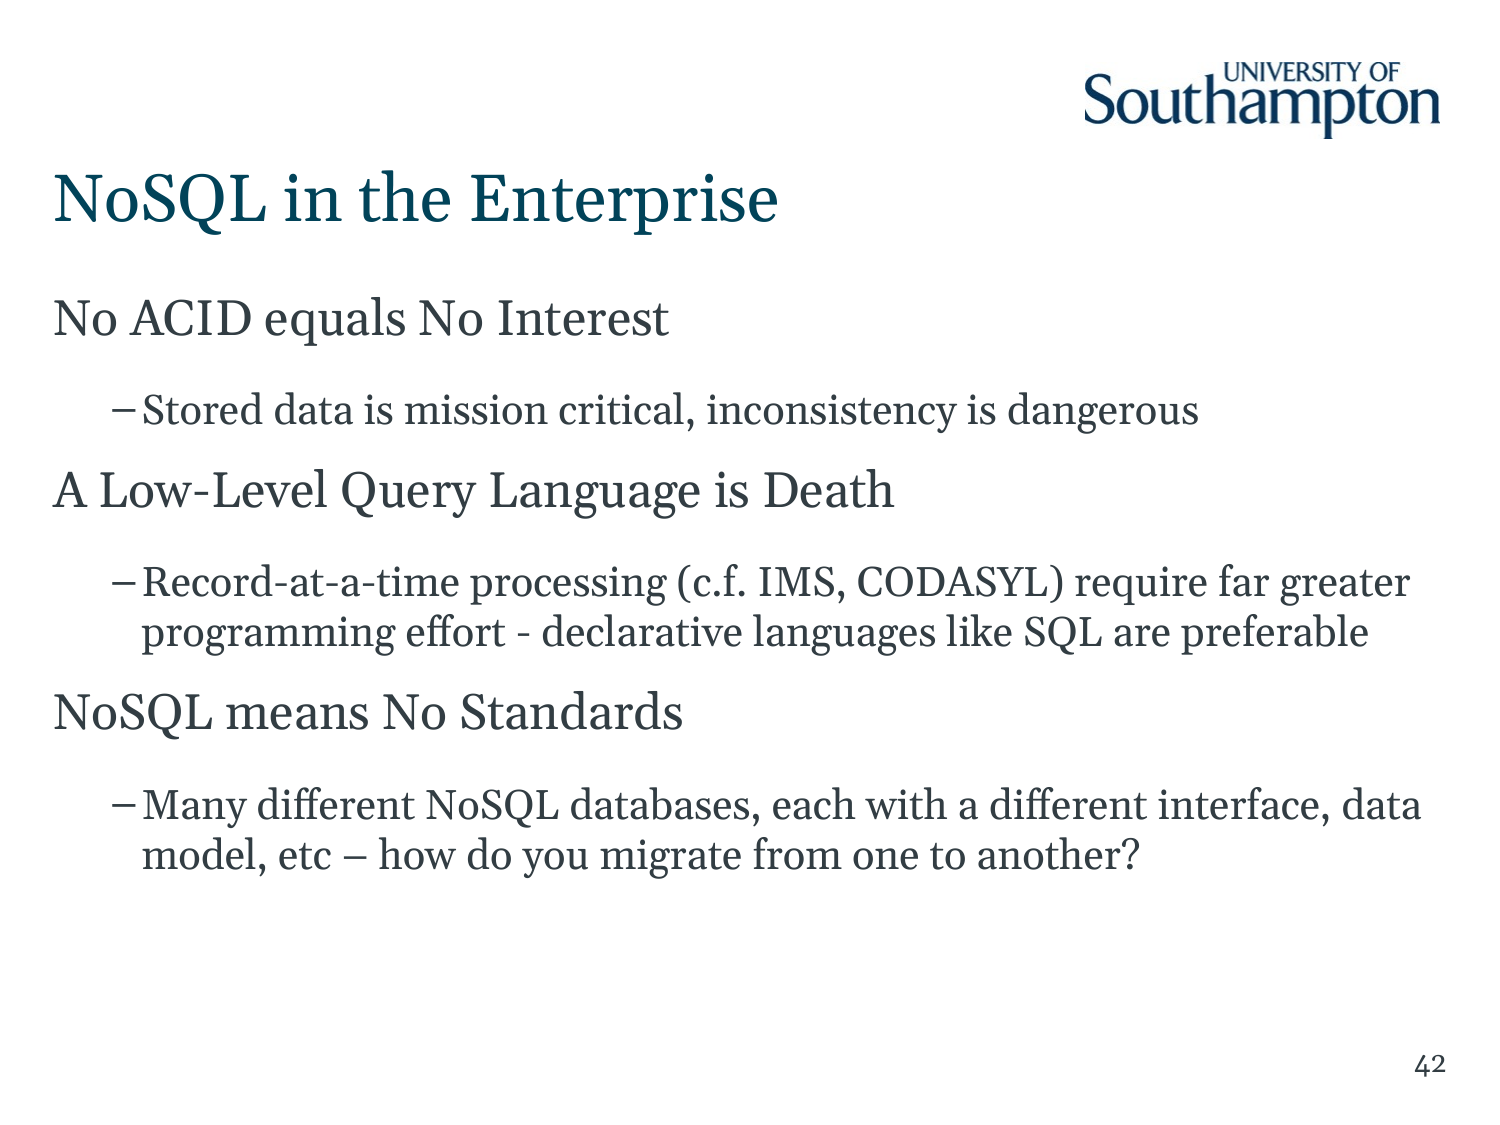

# NoSQL in the Enterprise
No ACID equals No Interest
Stored data is mission critical, inconsistency is dangerous
A Low-Level Query Language is Death
Record-at-a-time processing (c.f. IMS, CODASYL) require far greater programming effort - declarative languages like SQL are preferable
NoSQL means No Standards
Many different NoSQL databases, each with a different interface, data model, etc – how do you migrate from one to another?
42